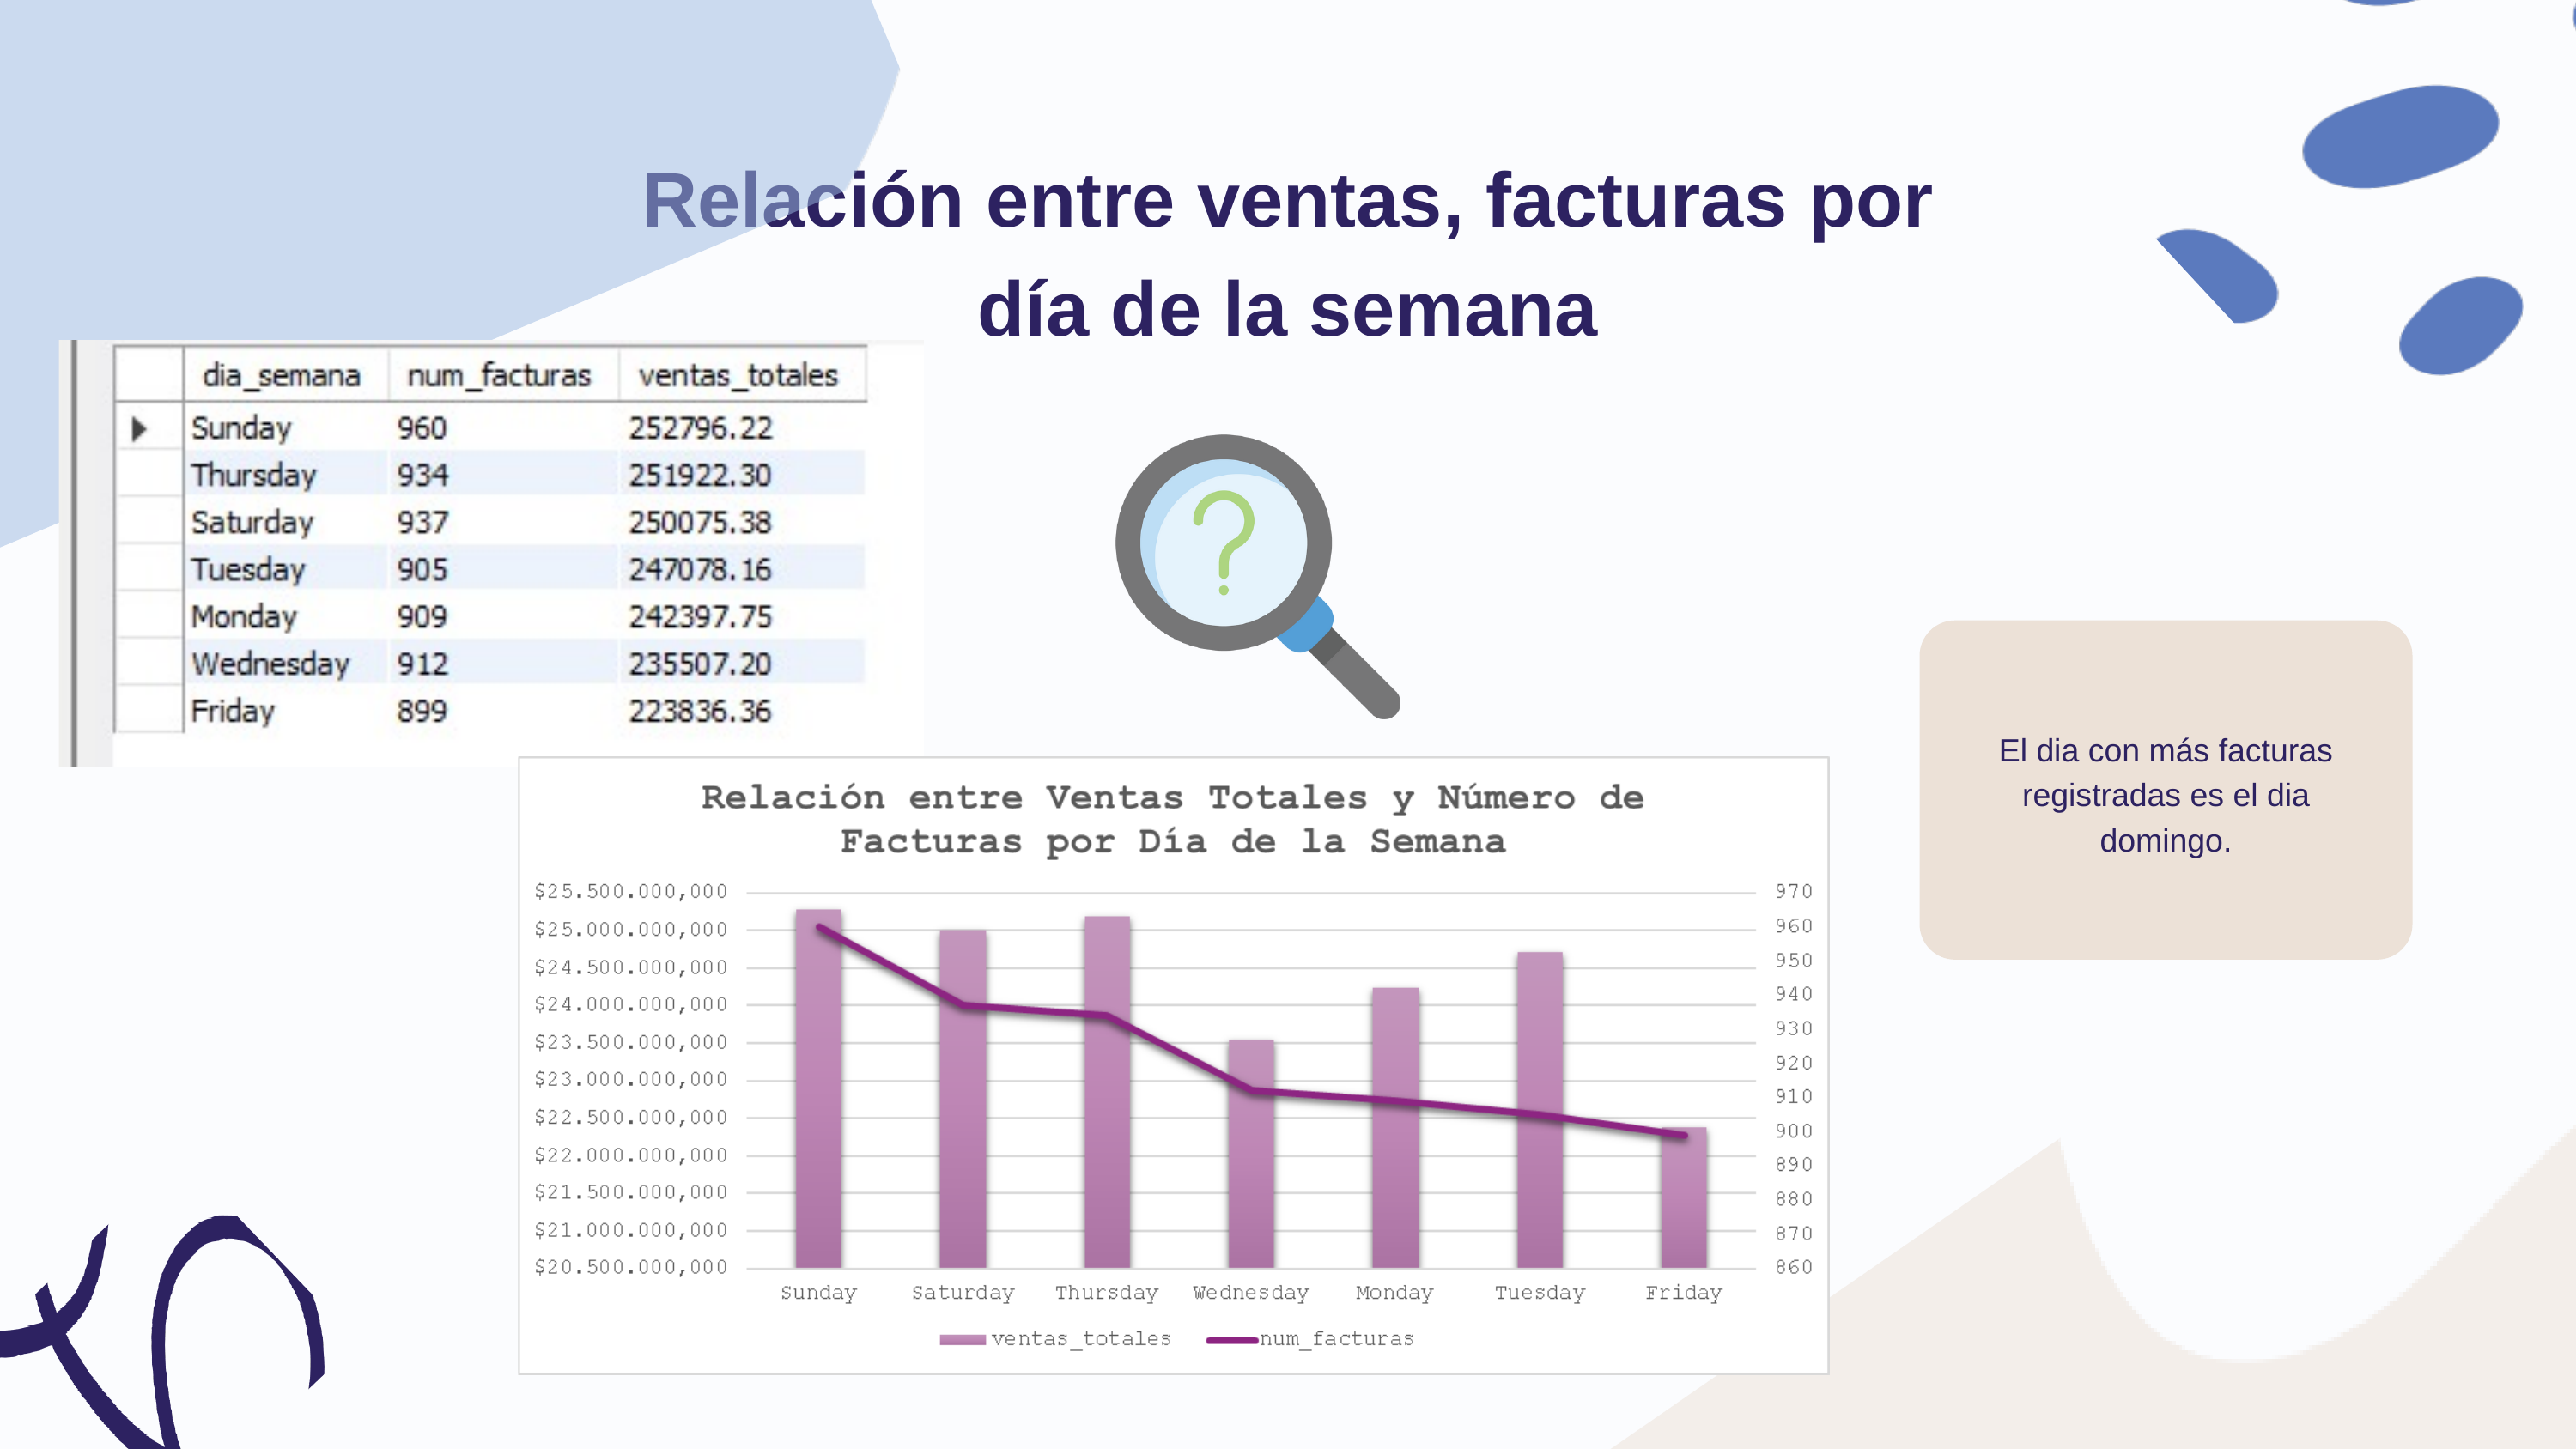

Relación entre ventas, facturas por día de la semana

El dia con más facturas registradas es el dia domingo.